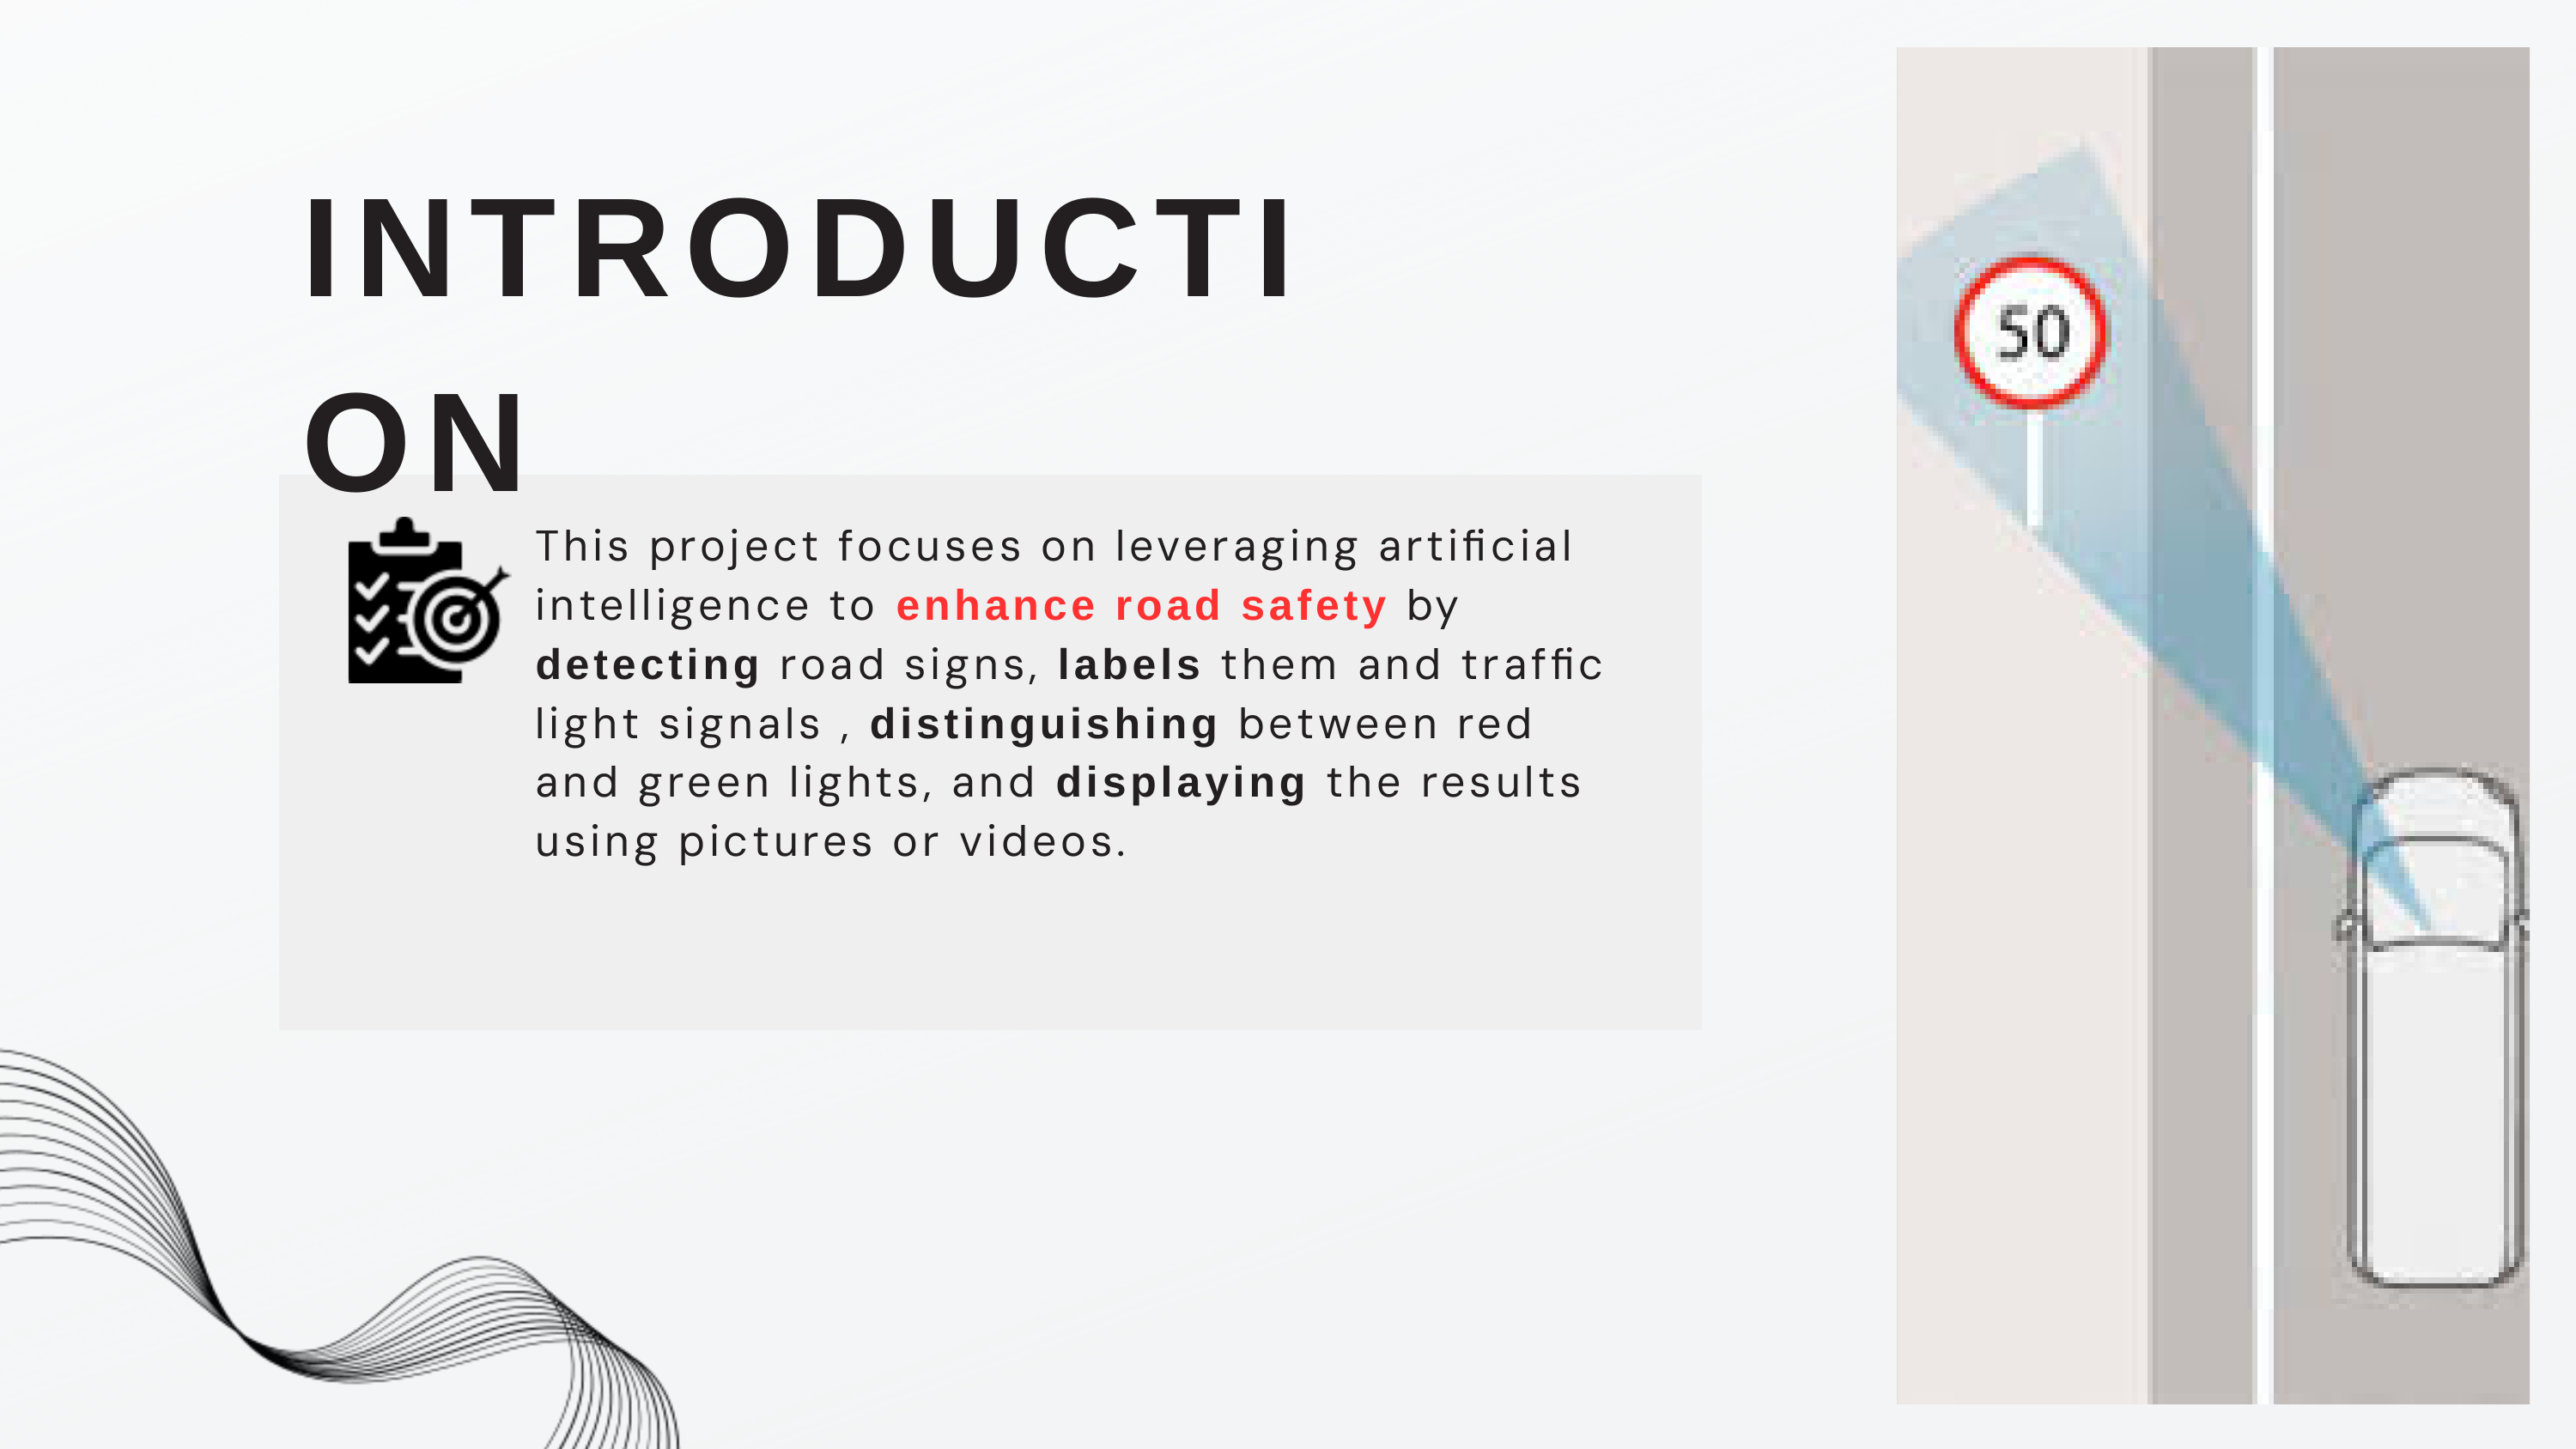

INTRODUCTION

This project focuses on leveraging artificial intelligence to enhance road safety by detecting road signs, labels them and traffic light signals , distinguishing between red and green lights, and displaying the results using pictures or videos.